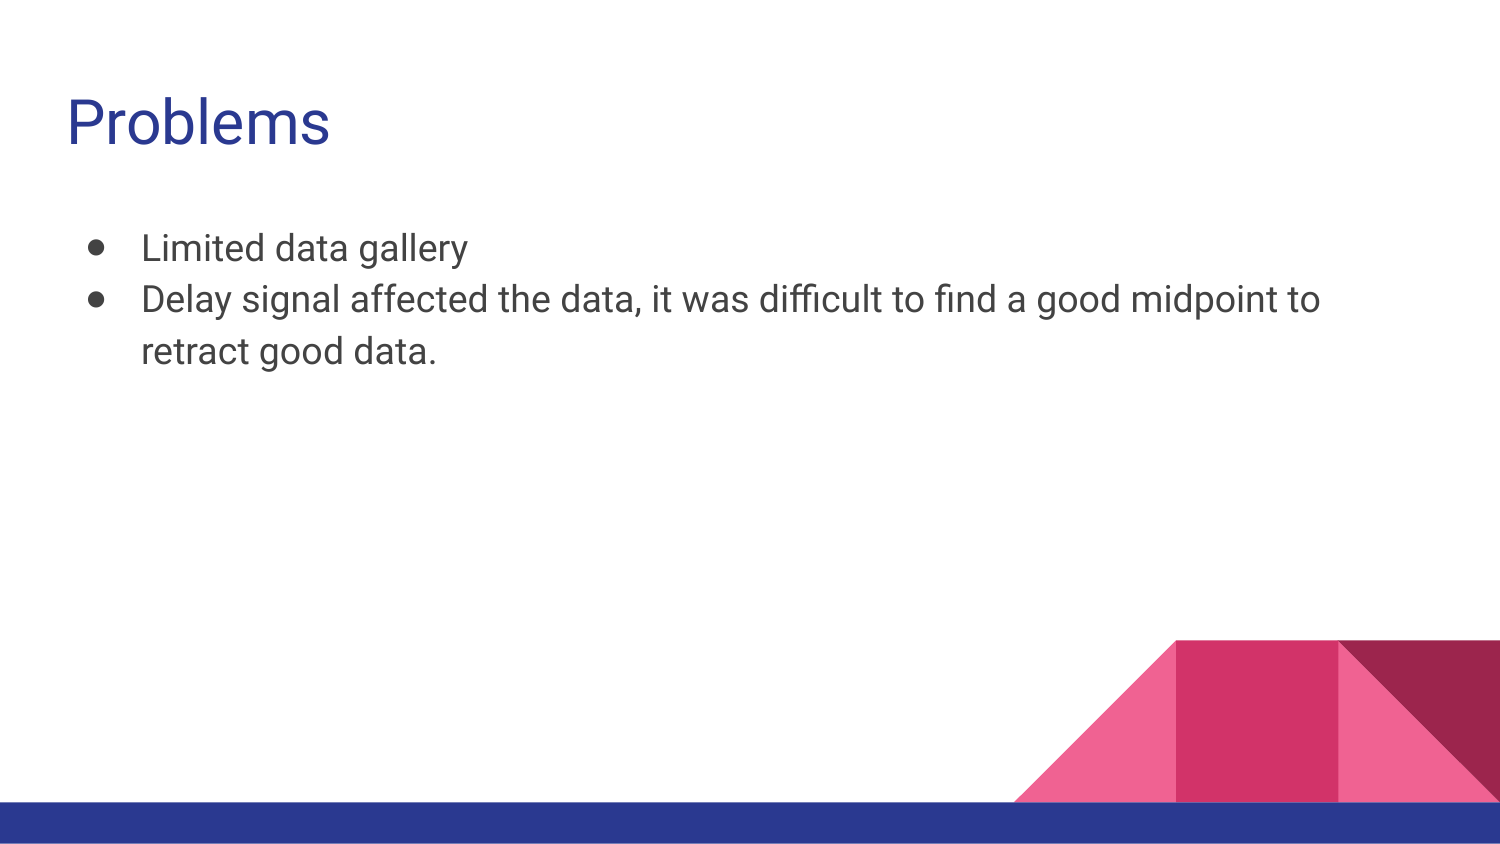

# Problems
Limited data gallery
Delay signal affected the data, it was difficult to find a good midpoint to retract good data.